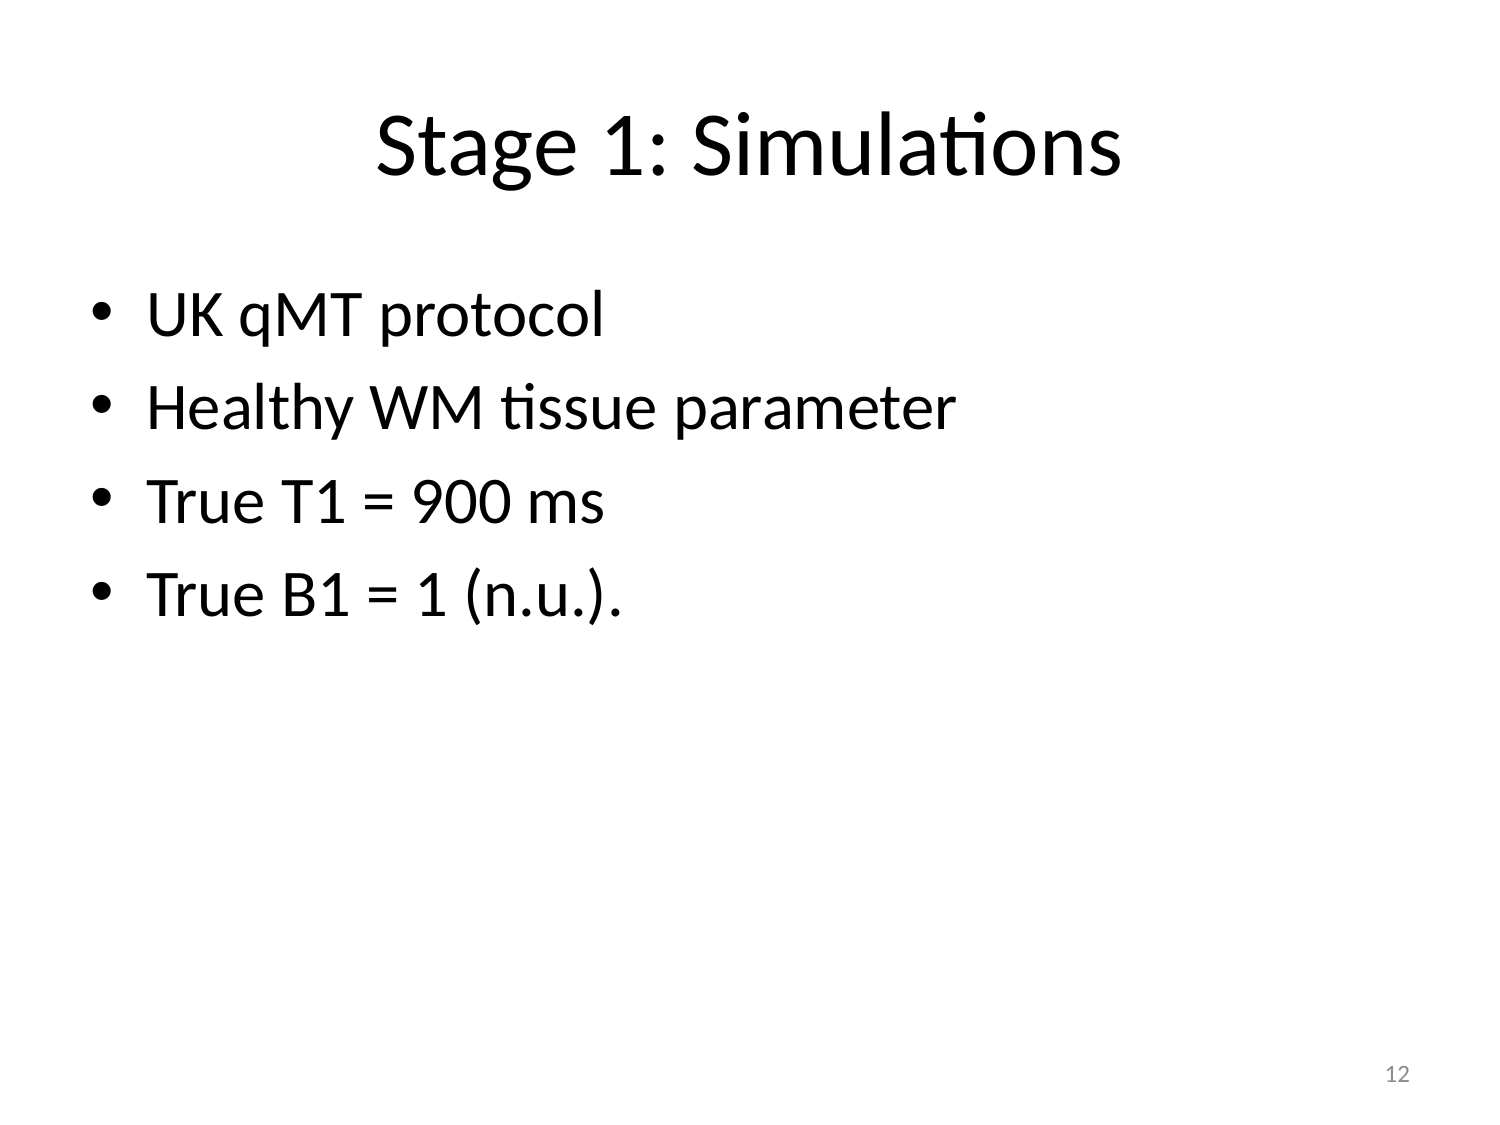

# Stage 1: Simulations
UK qMT protocol
Healthy WM tissue parameter
True T1 = 900 ms
True B1 = 1 (n.u.).
12